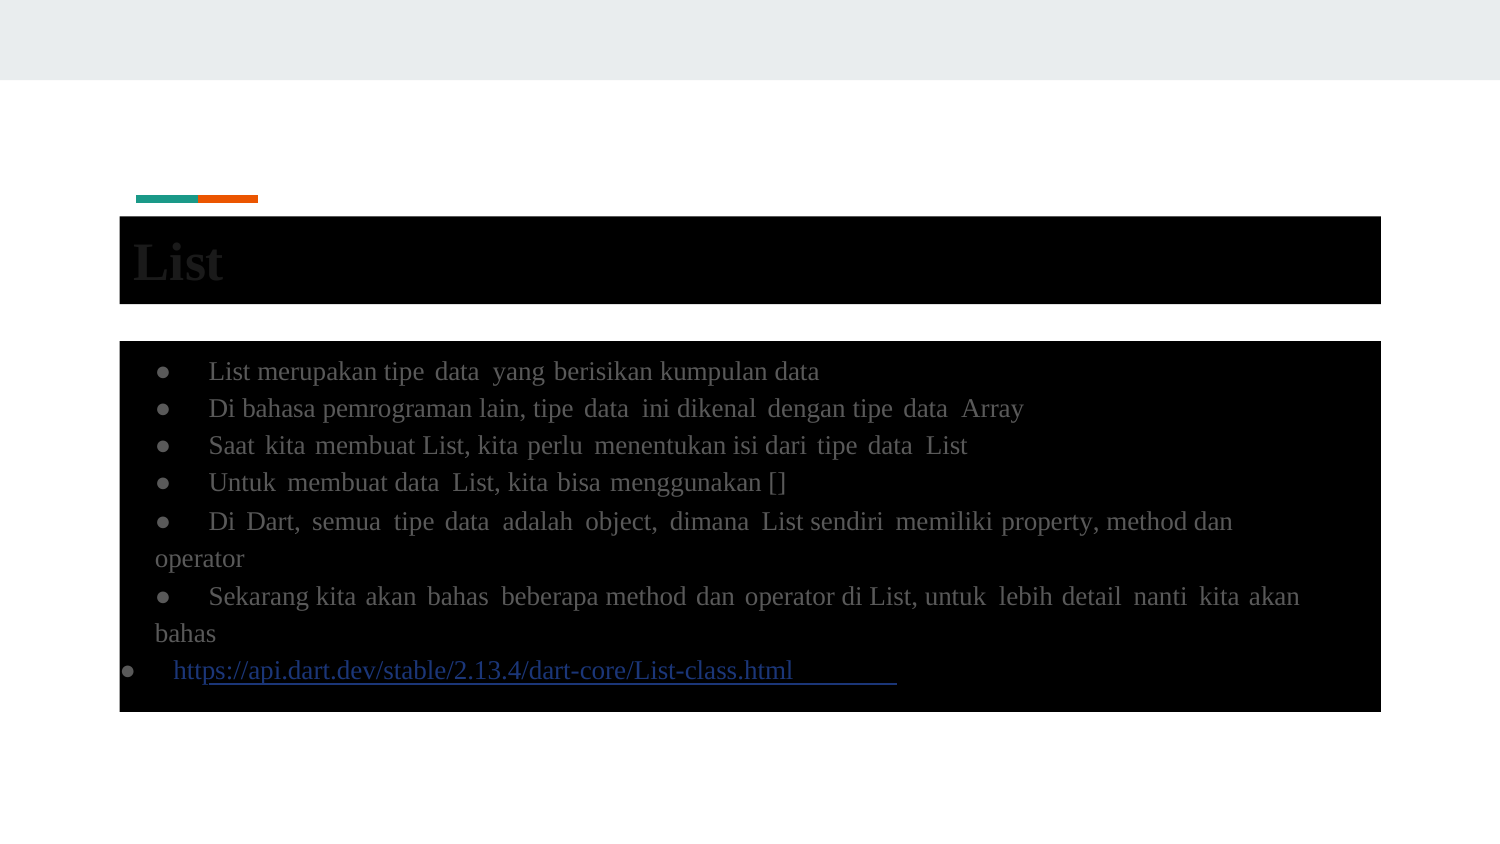

List

●    List merupakan tipe data yang berisikan kumpulan data
●    Di bahasa pemrograman lain, tipe data ini dikenal dengan tipe data Array
●    Saat kita membuat List, kita perlu menentukan isi dari tipe data List
●    Untuk membuat data List, kita bisa menggunakan []
●	Di Dart, semua tipe data adalah object, dimana List sendiri memiliki property, method dan
operator
●	Sekarang kita akan bahas beberapa method dan operator di List, untuk lebih detail nanti kita akan
bahas
●    https://api.dart.dev/stable/2.13.4/dart-core/List-class.html